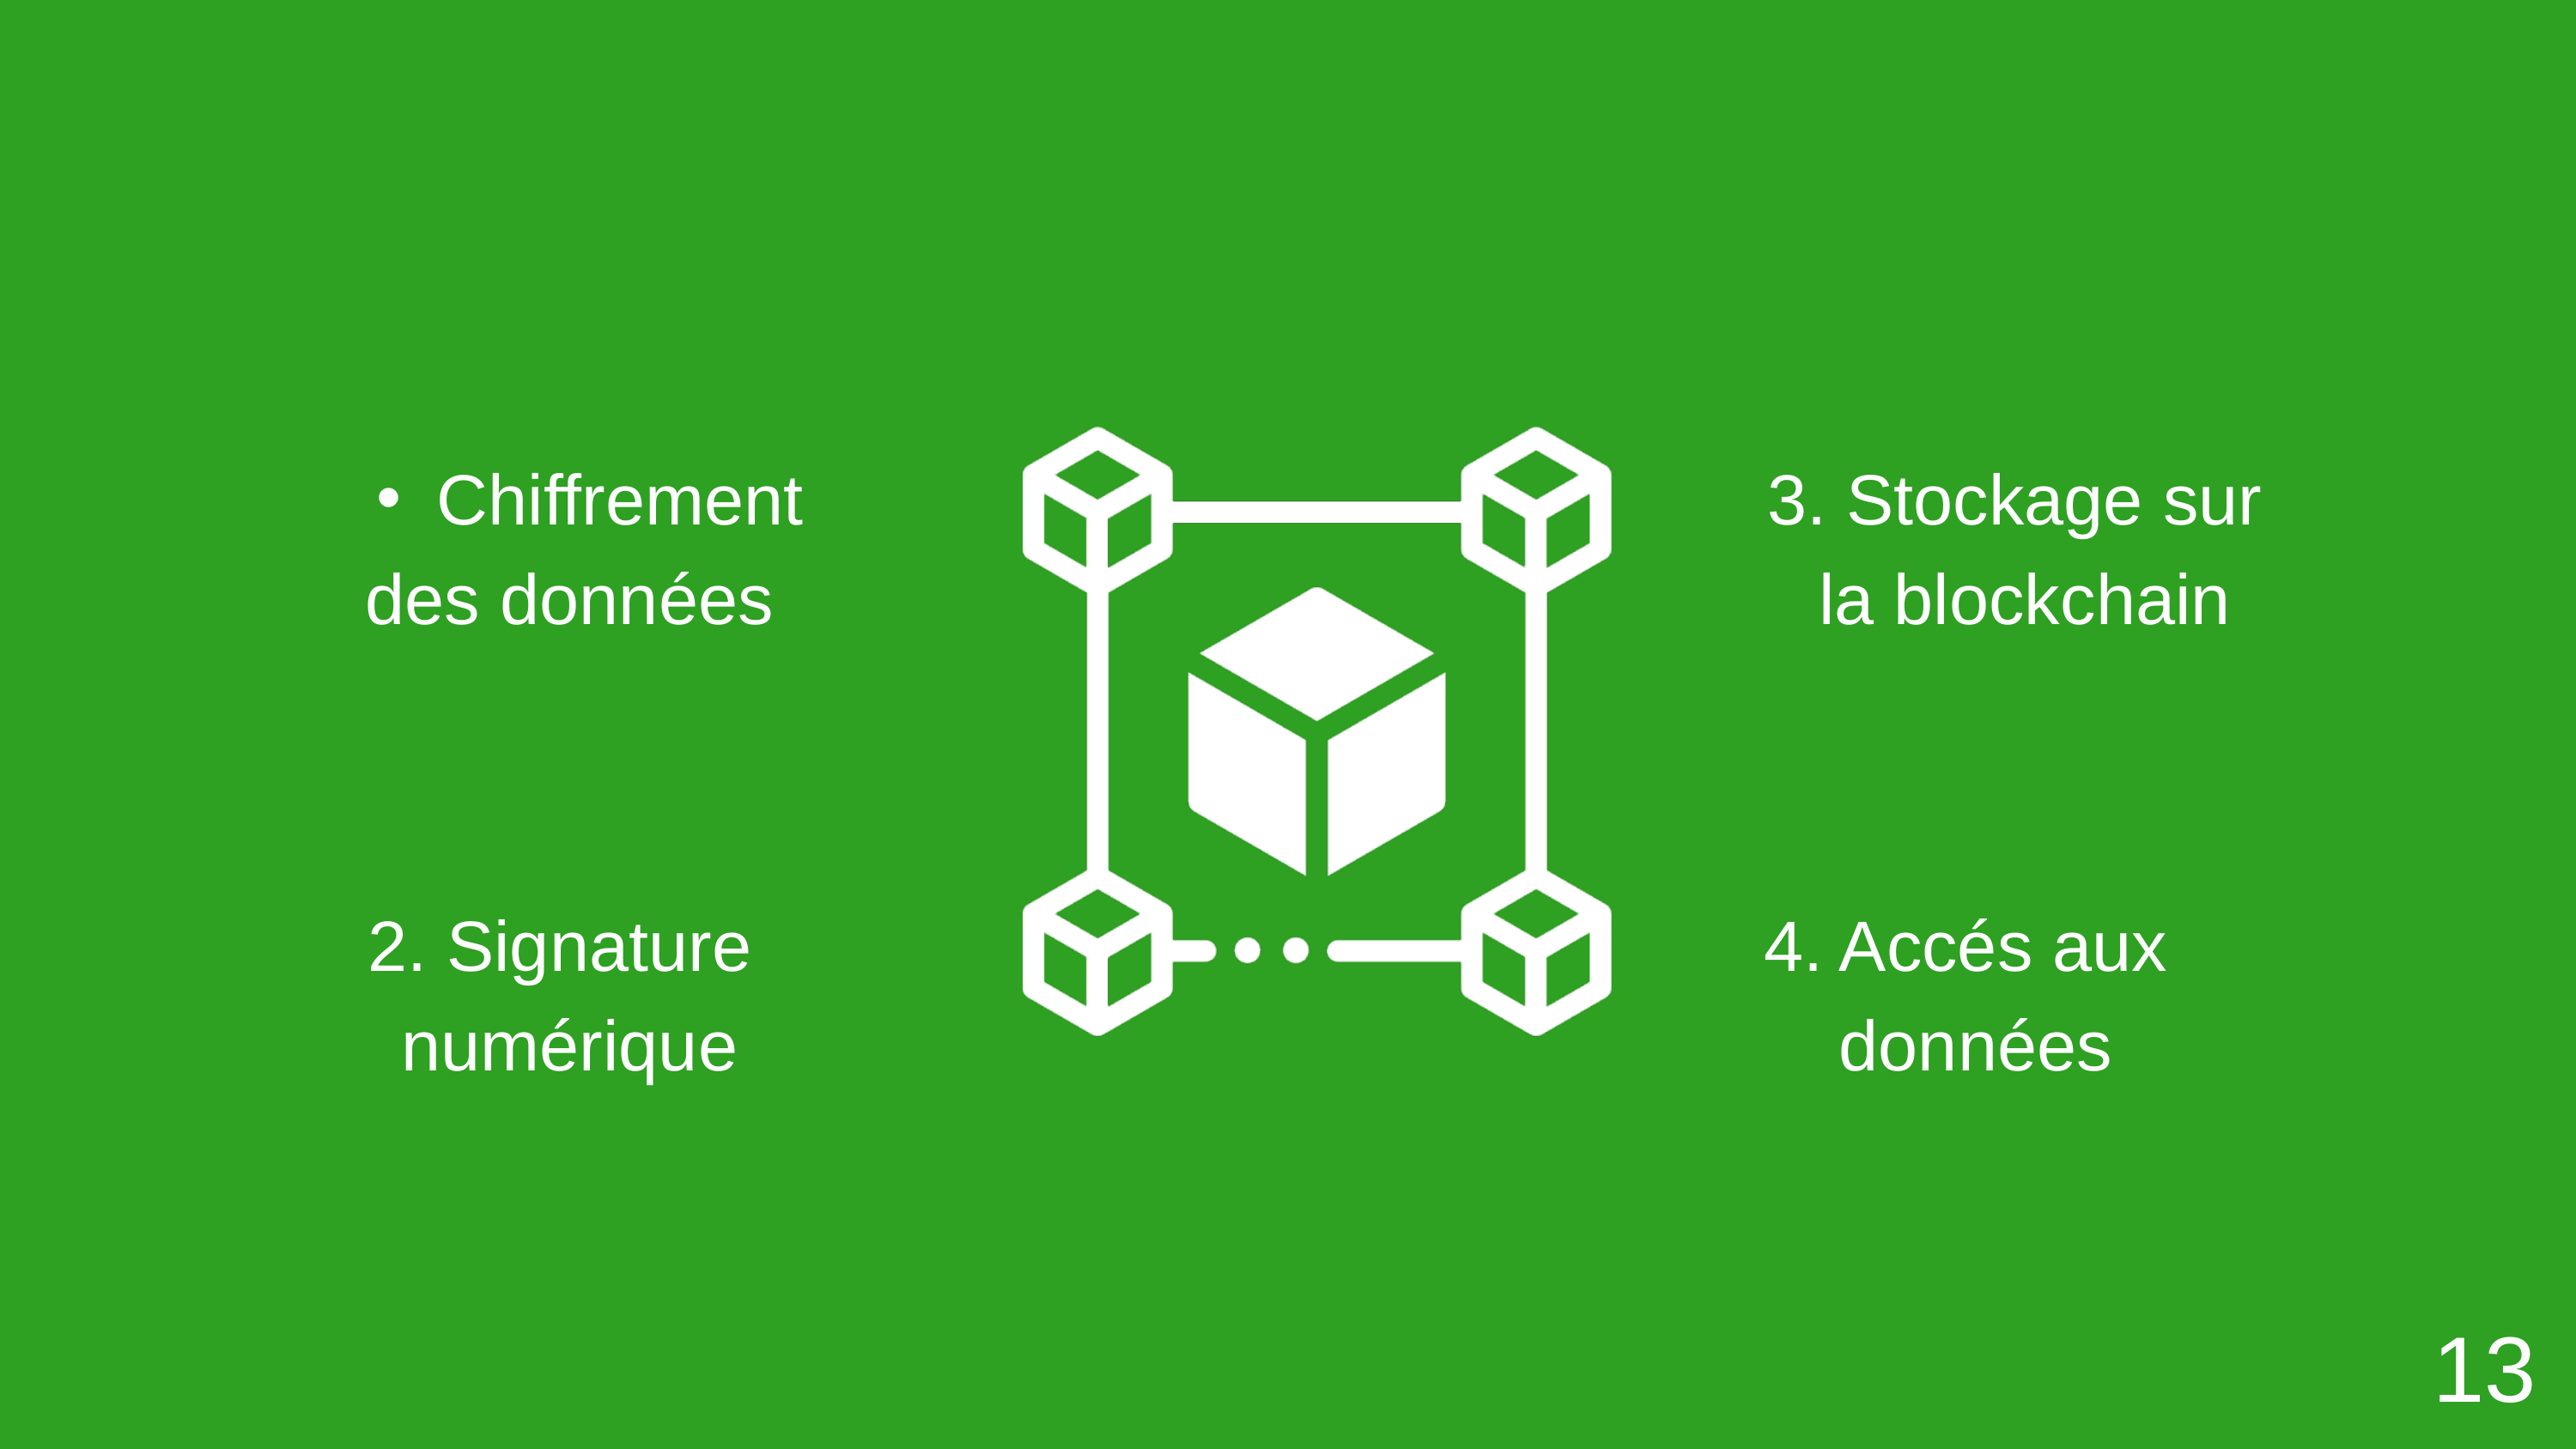

Chiffrement
des données
3. Stockage sur
la blockchain
2. Signature
numérique
4. Accés aux
données
13